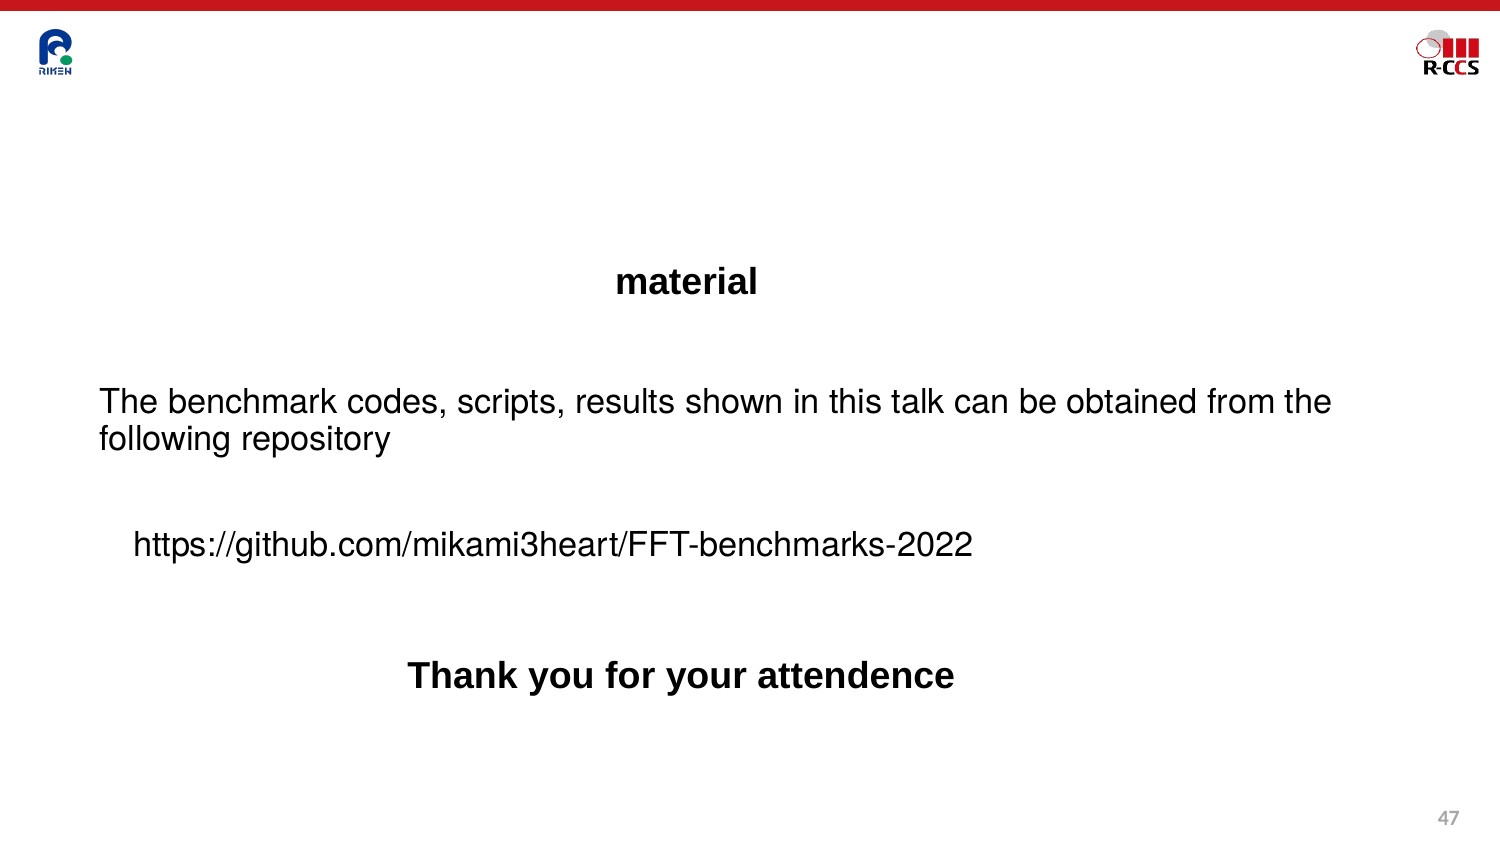

# material
The benchmark codes, scripts, results shown in this talk can be obtained from the following repository

https://github.com/mikami3heart/FFT-benchmarks-2022

Thank you for your attendence
47